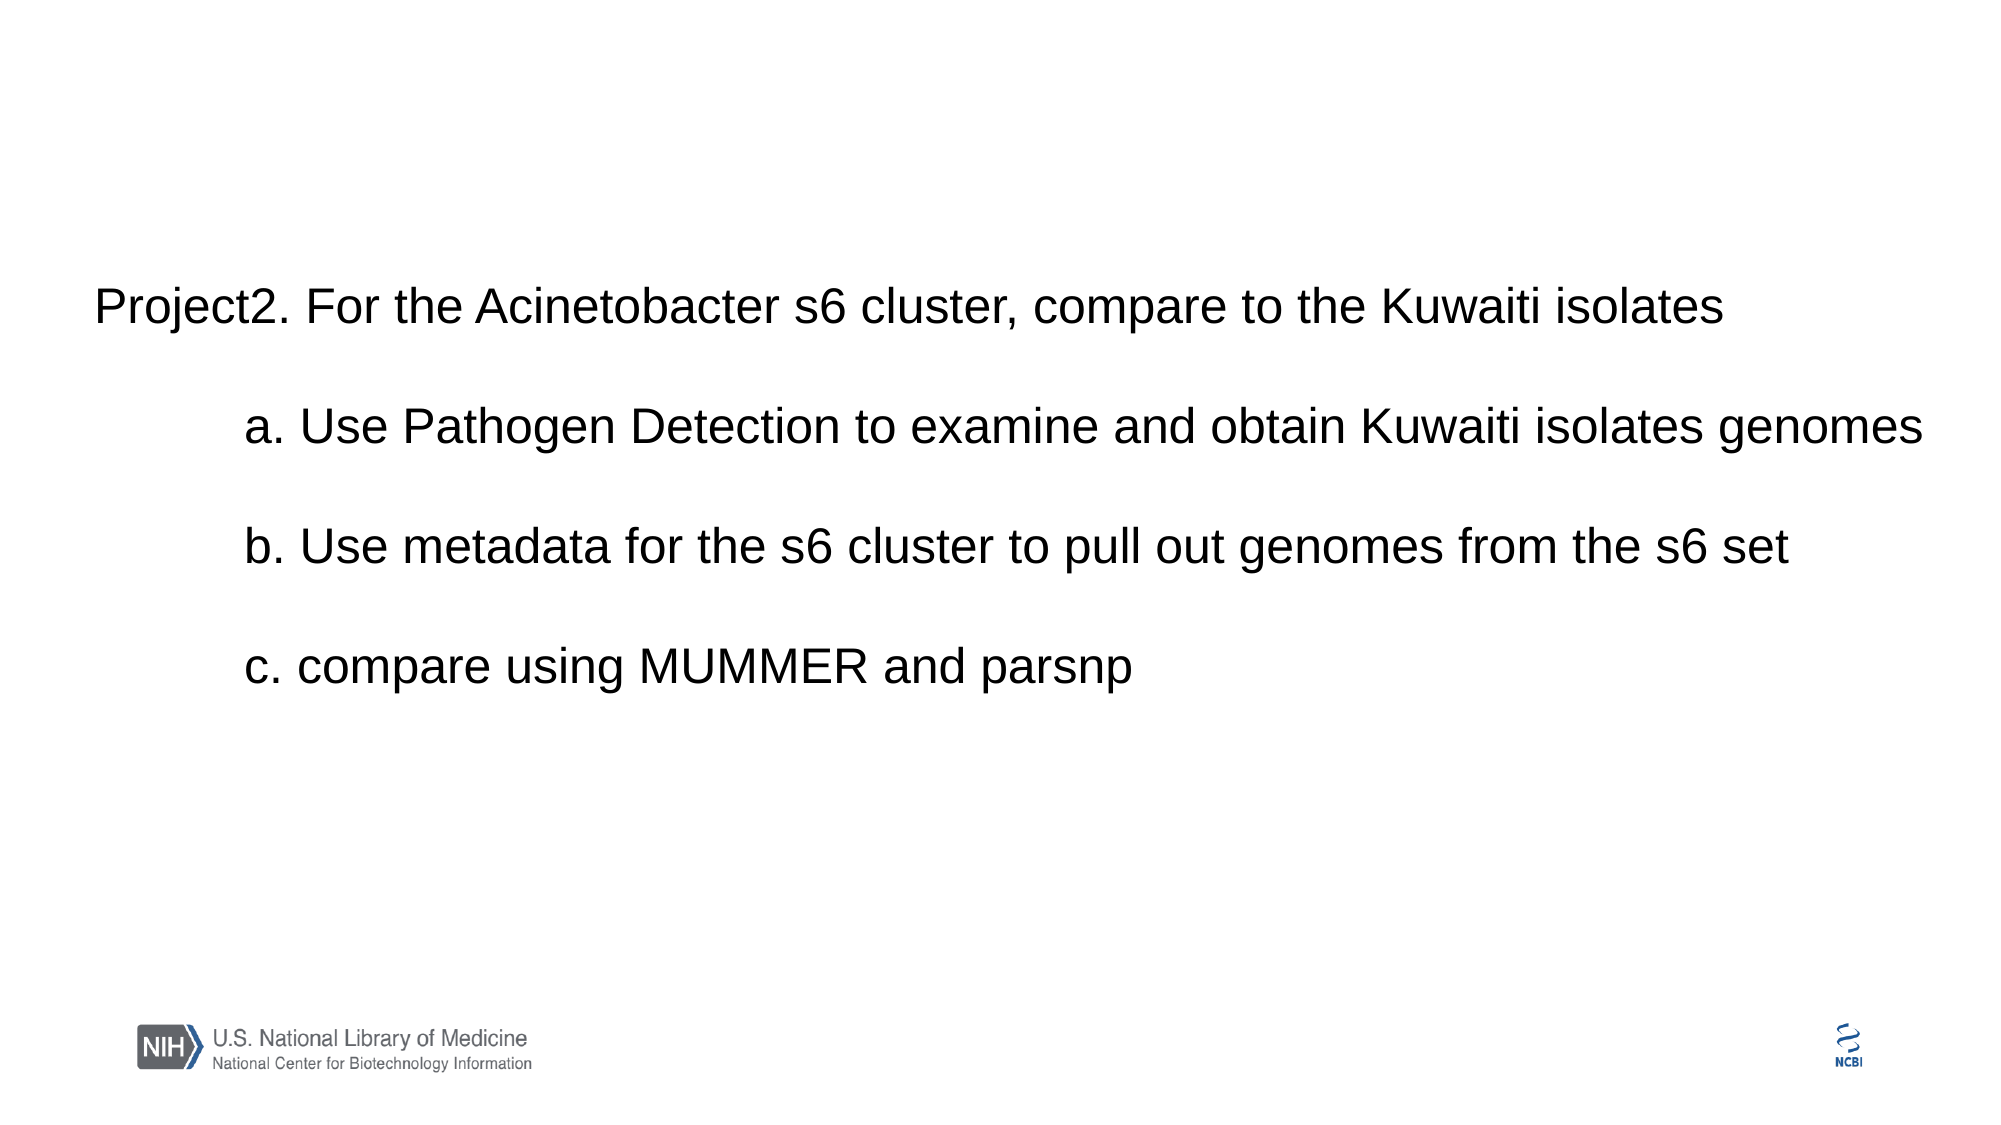

Project2. For the Acinetobacter s6 cluster, compare to the Kuwaiti isolates

	a. Use Pathogen Detection to examine and obtain Kuwaiti isolates genomes

	b. Use metadata for the s6 cluster to pull out genomes from the s6 set

	c. compare using MUMMER and parsnp